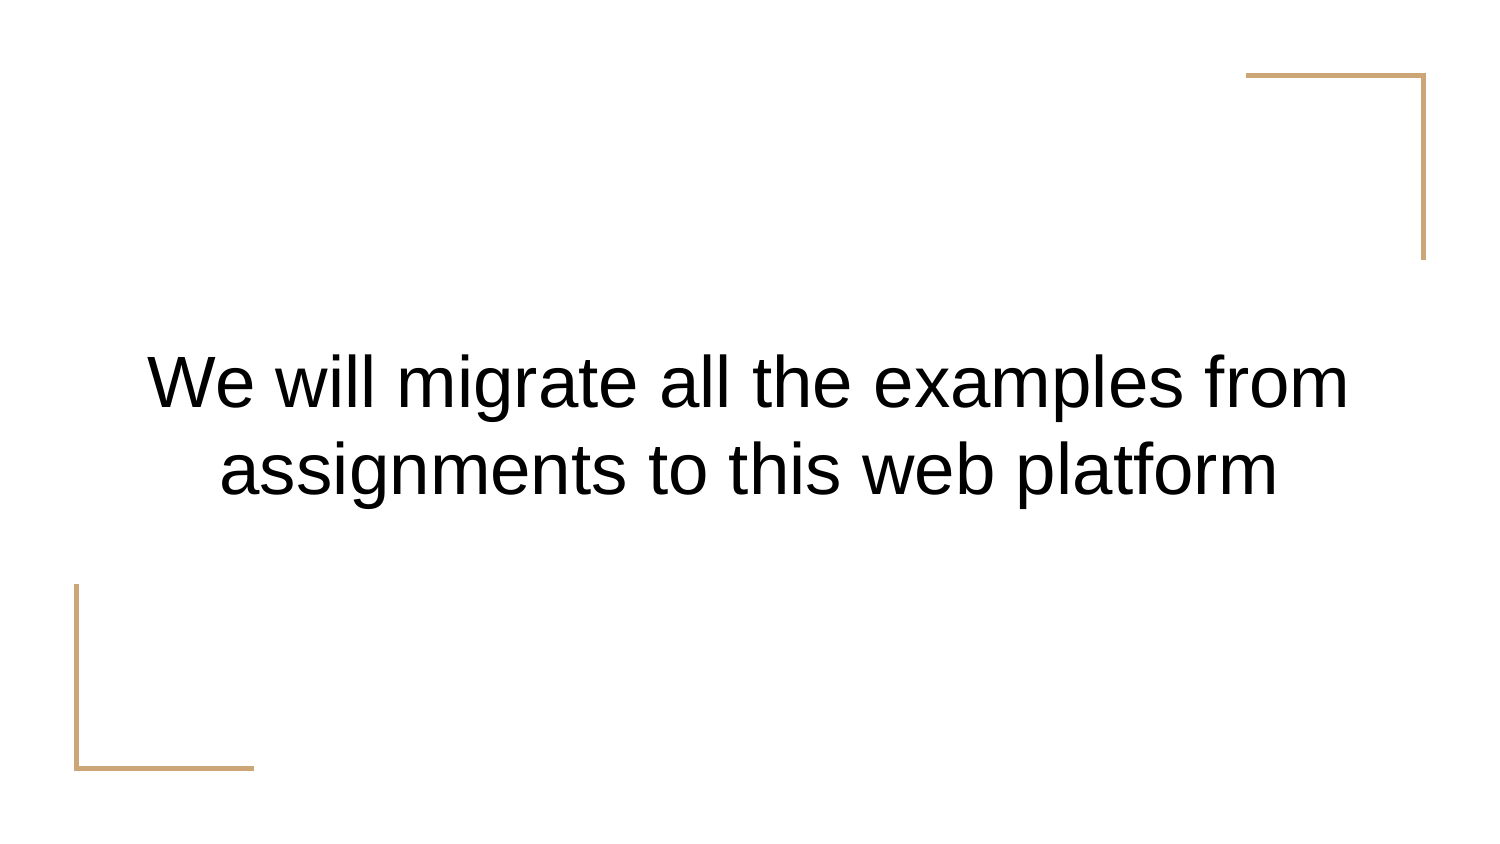

# We will migrate all the examples from assignments to this web platform